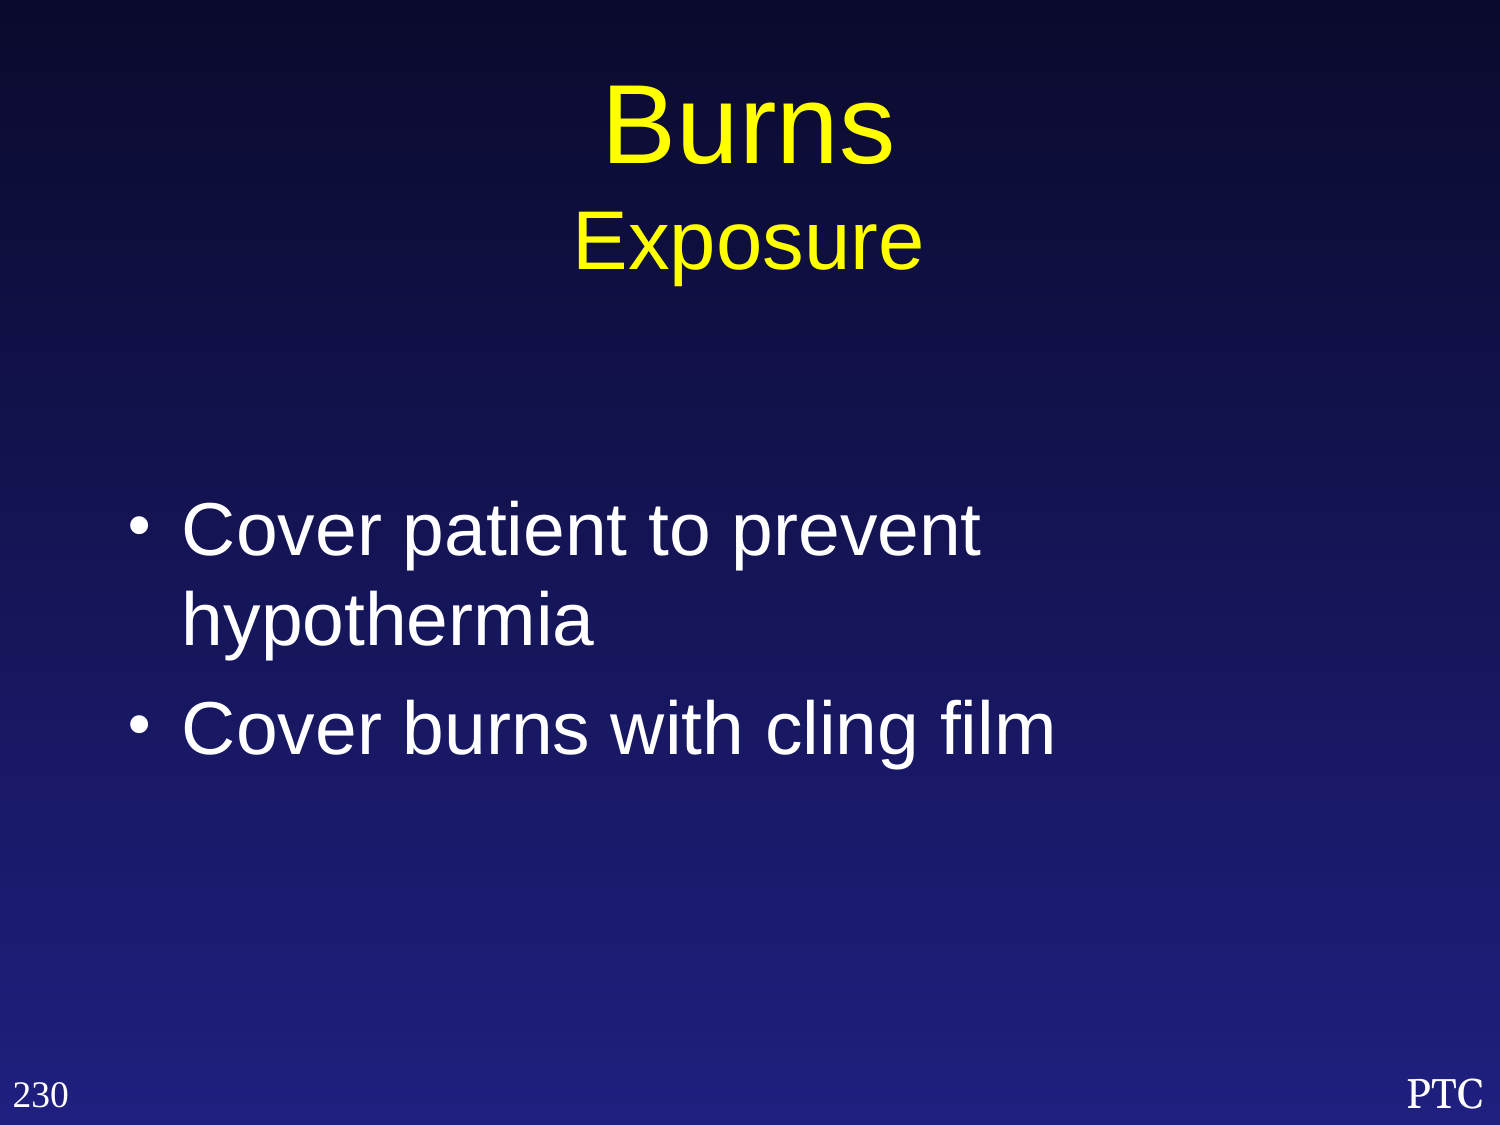

Burns
Exposure
Cover patient to prevent hypothermia
Cover burns with cling film

230